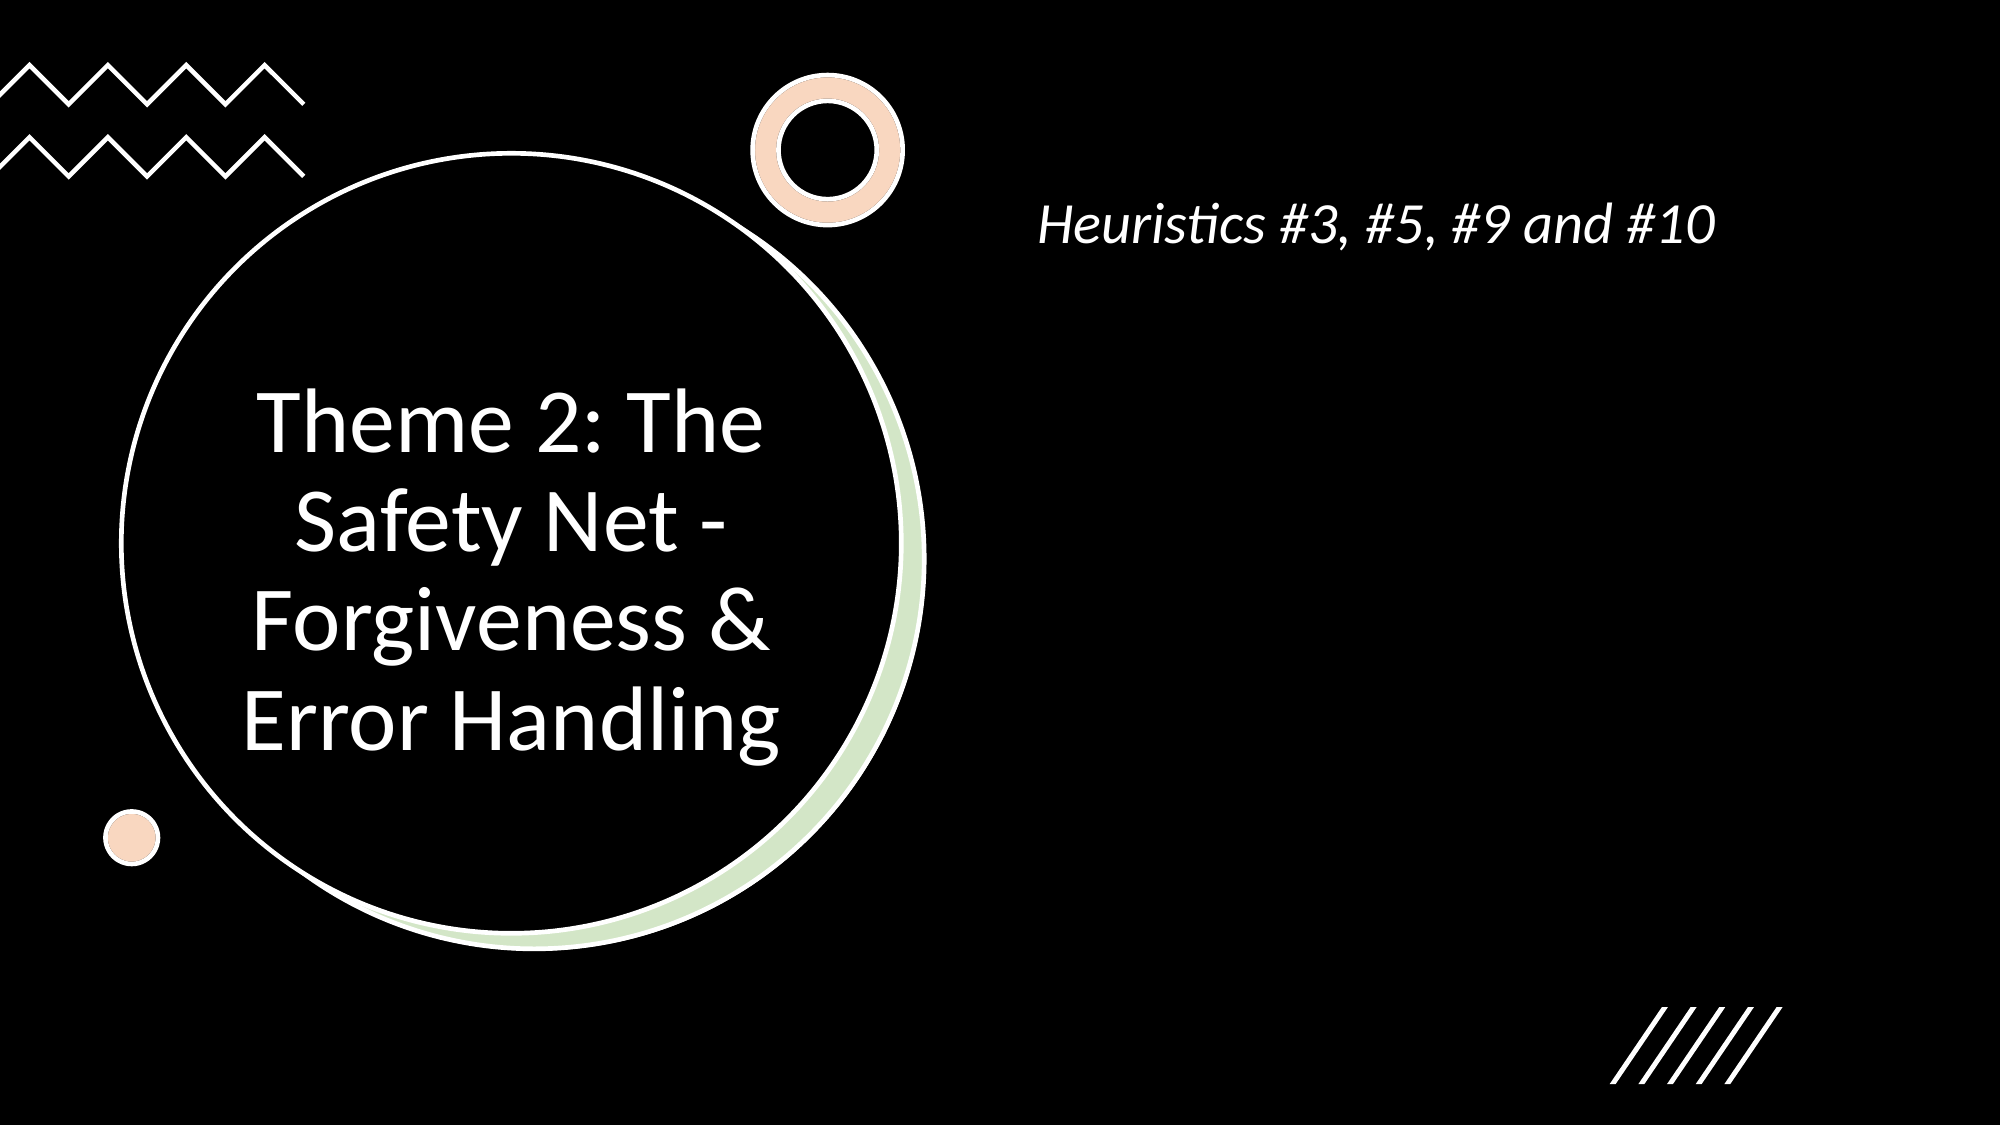

Heuristics #3, #5, #9 and #10
# Theme 2: The Safety Net - Forgiveness & Error Handling